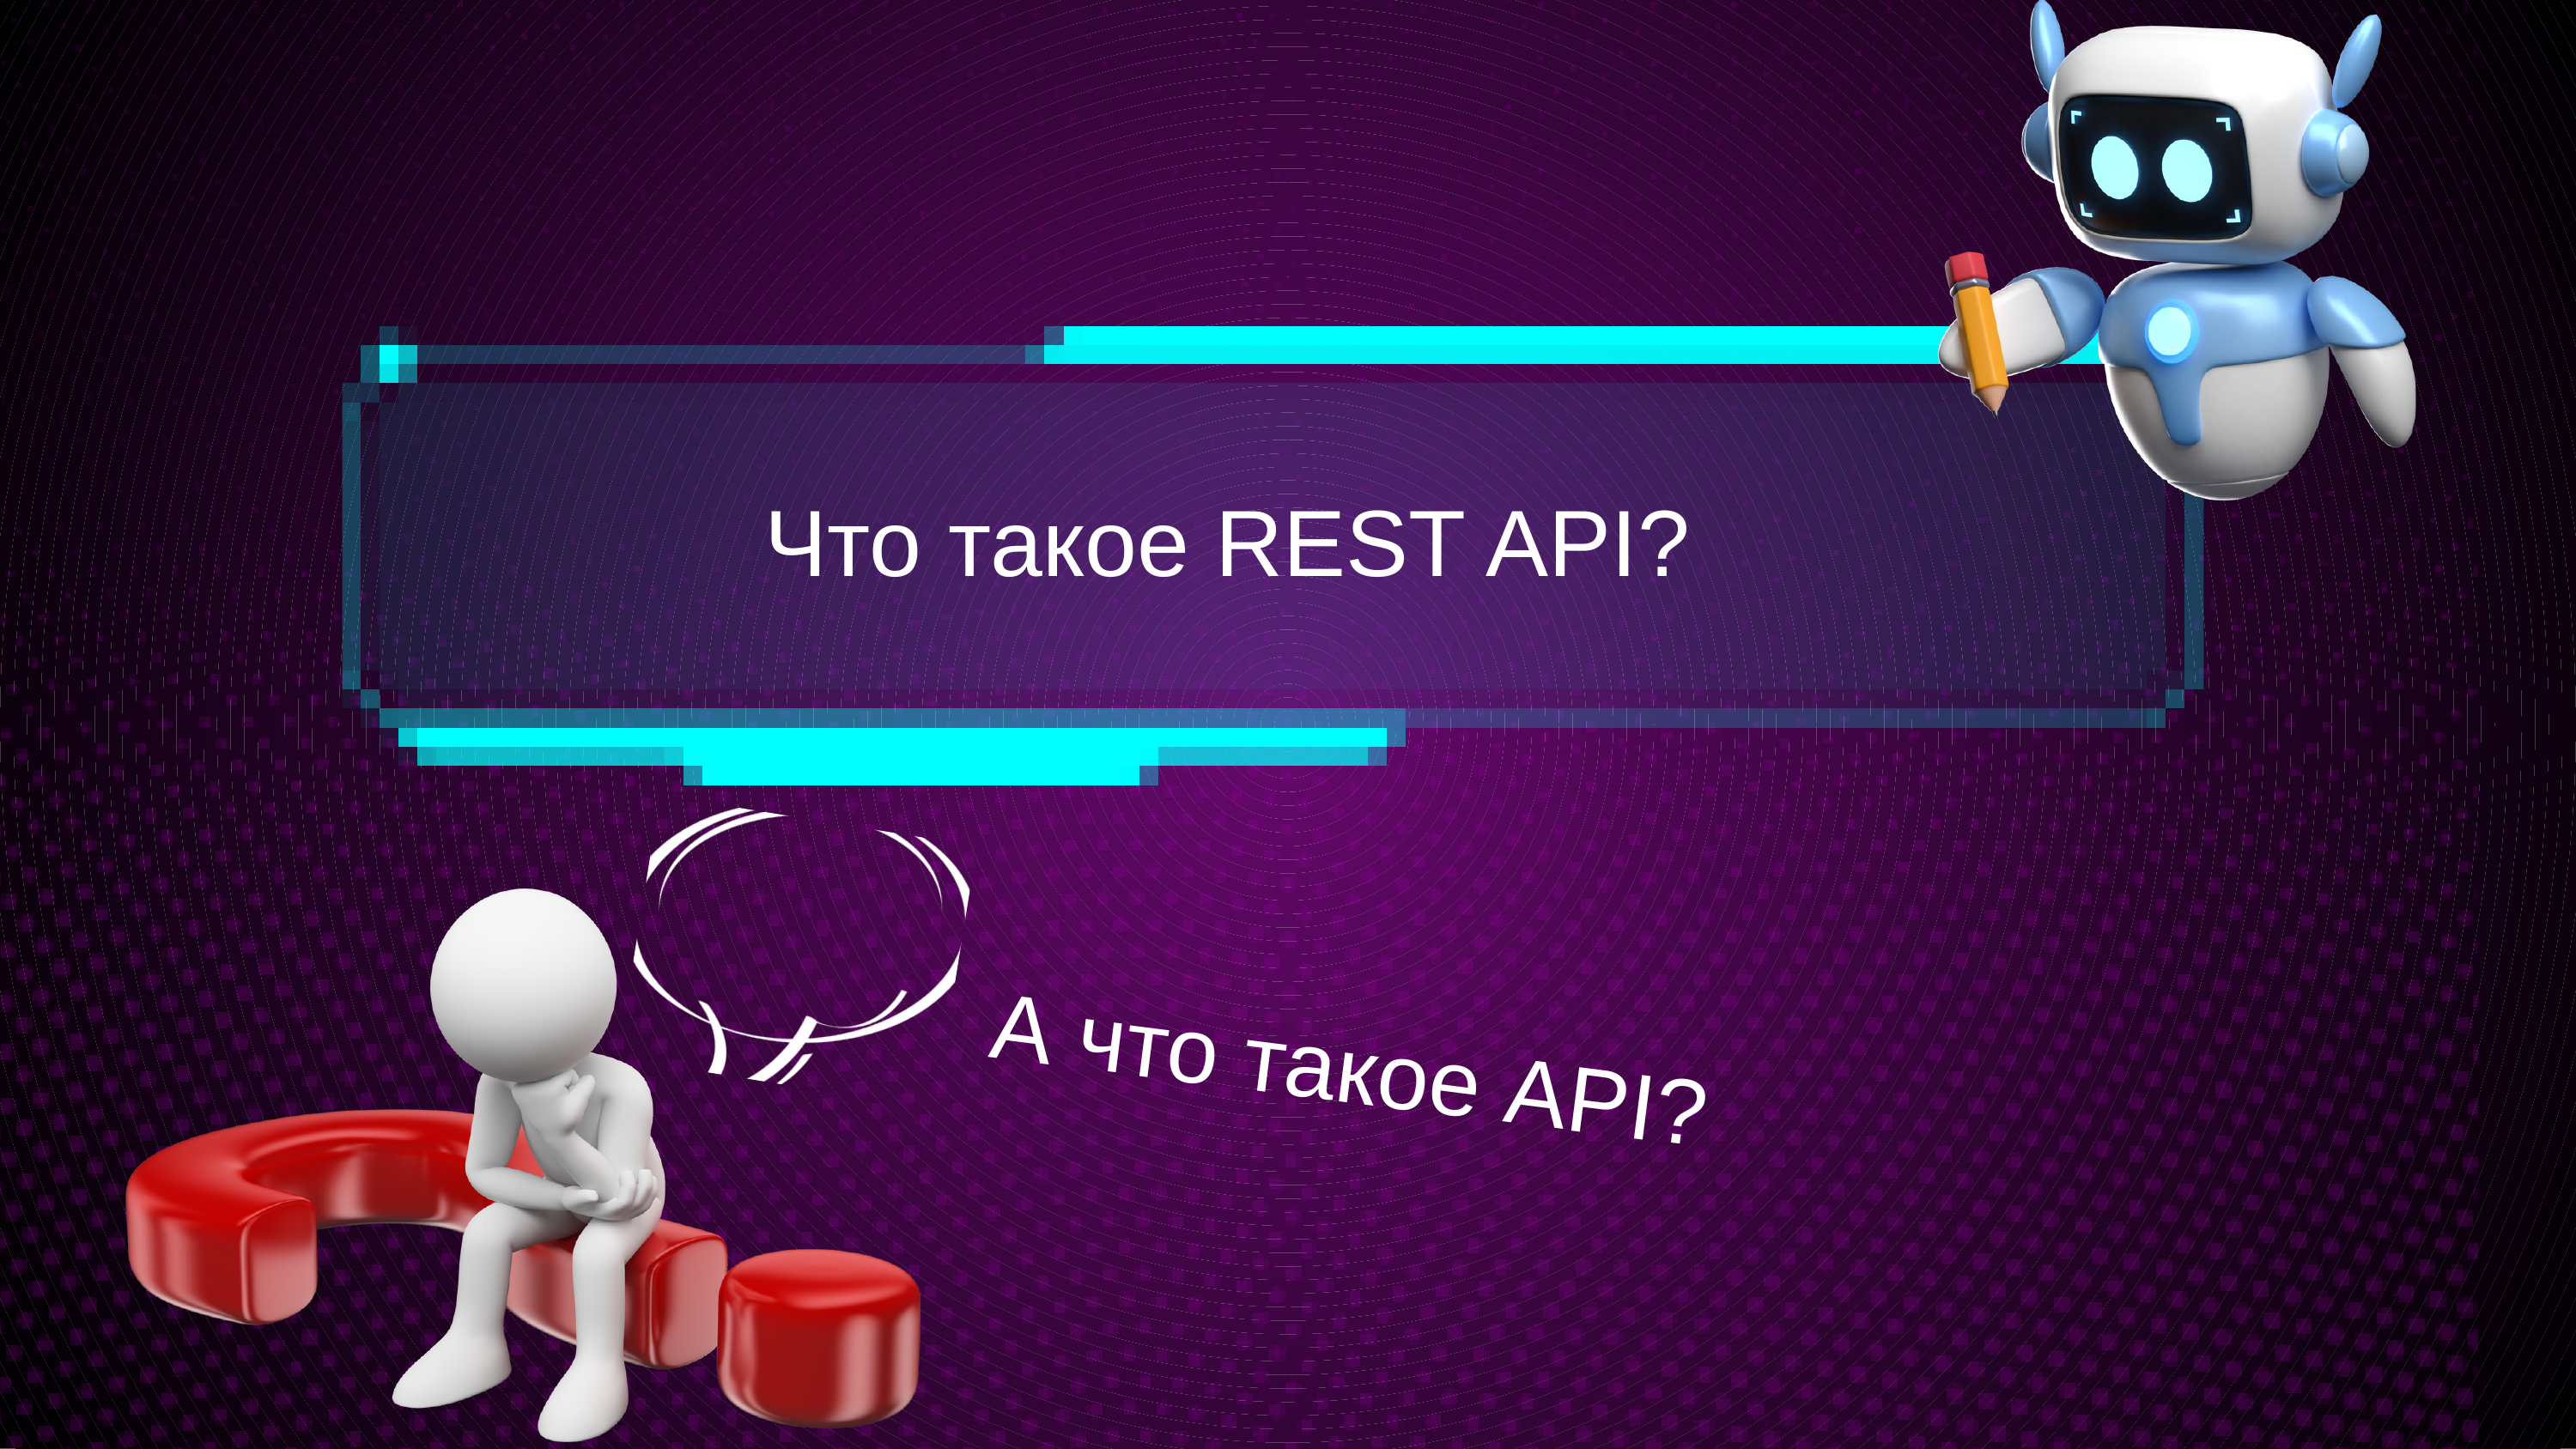

Что такое REST API?

А что такое API?